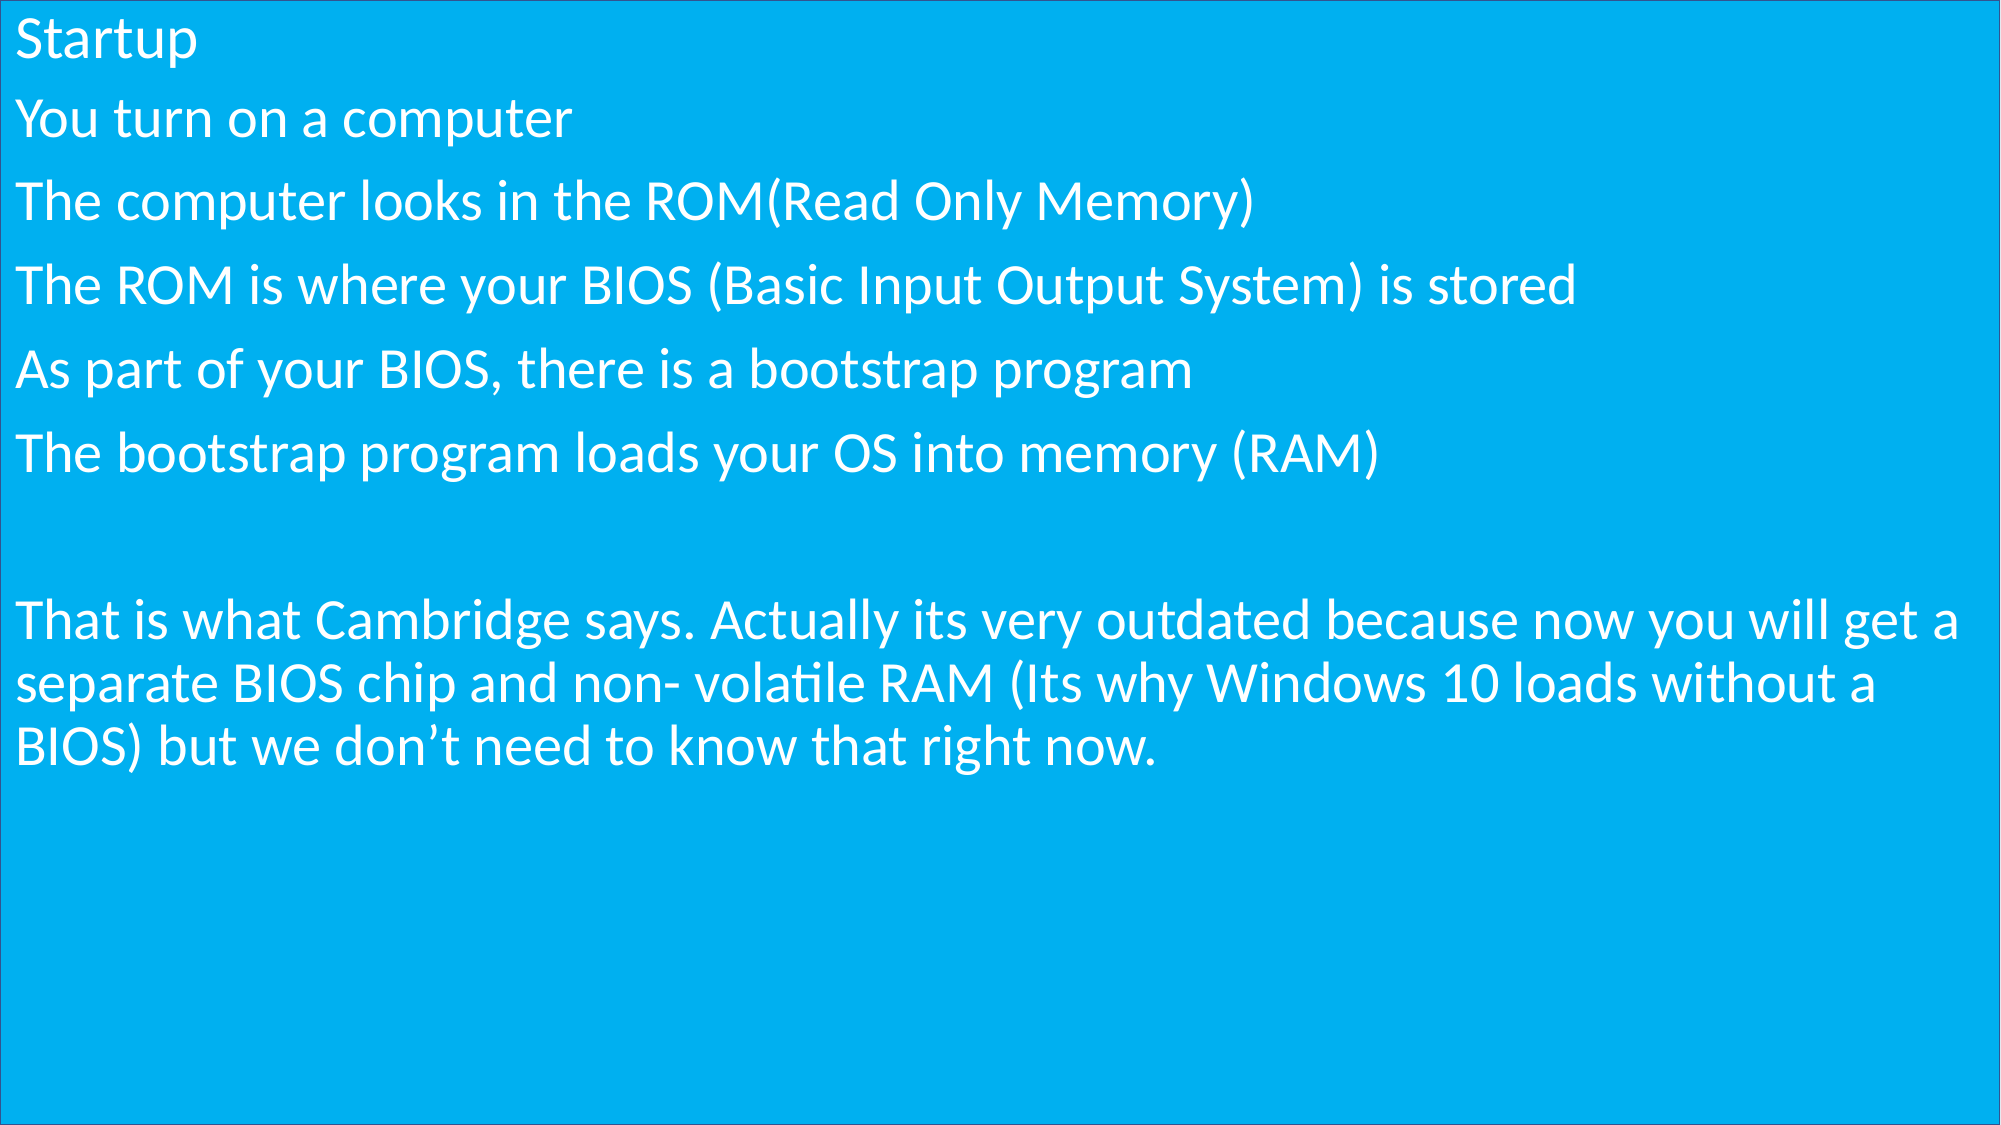

# Startup
You turn on a computer
The computer looks in the ROM(Read Only Memory)
The ROM is where your BIOS (Basic Input Output System) is stored
As part of your BIOS, there is a bootstrap program
The bootstrap program loads your OS into memory (RAM)

That is what Cambridge says. Actually its very outdated because now you will get a separate BIOS chip and non- volatile RAM (Its why Windows 10 loads without a BIOS) but we don’t need to know that right now.